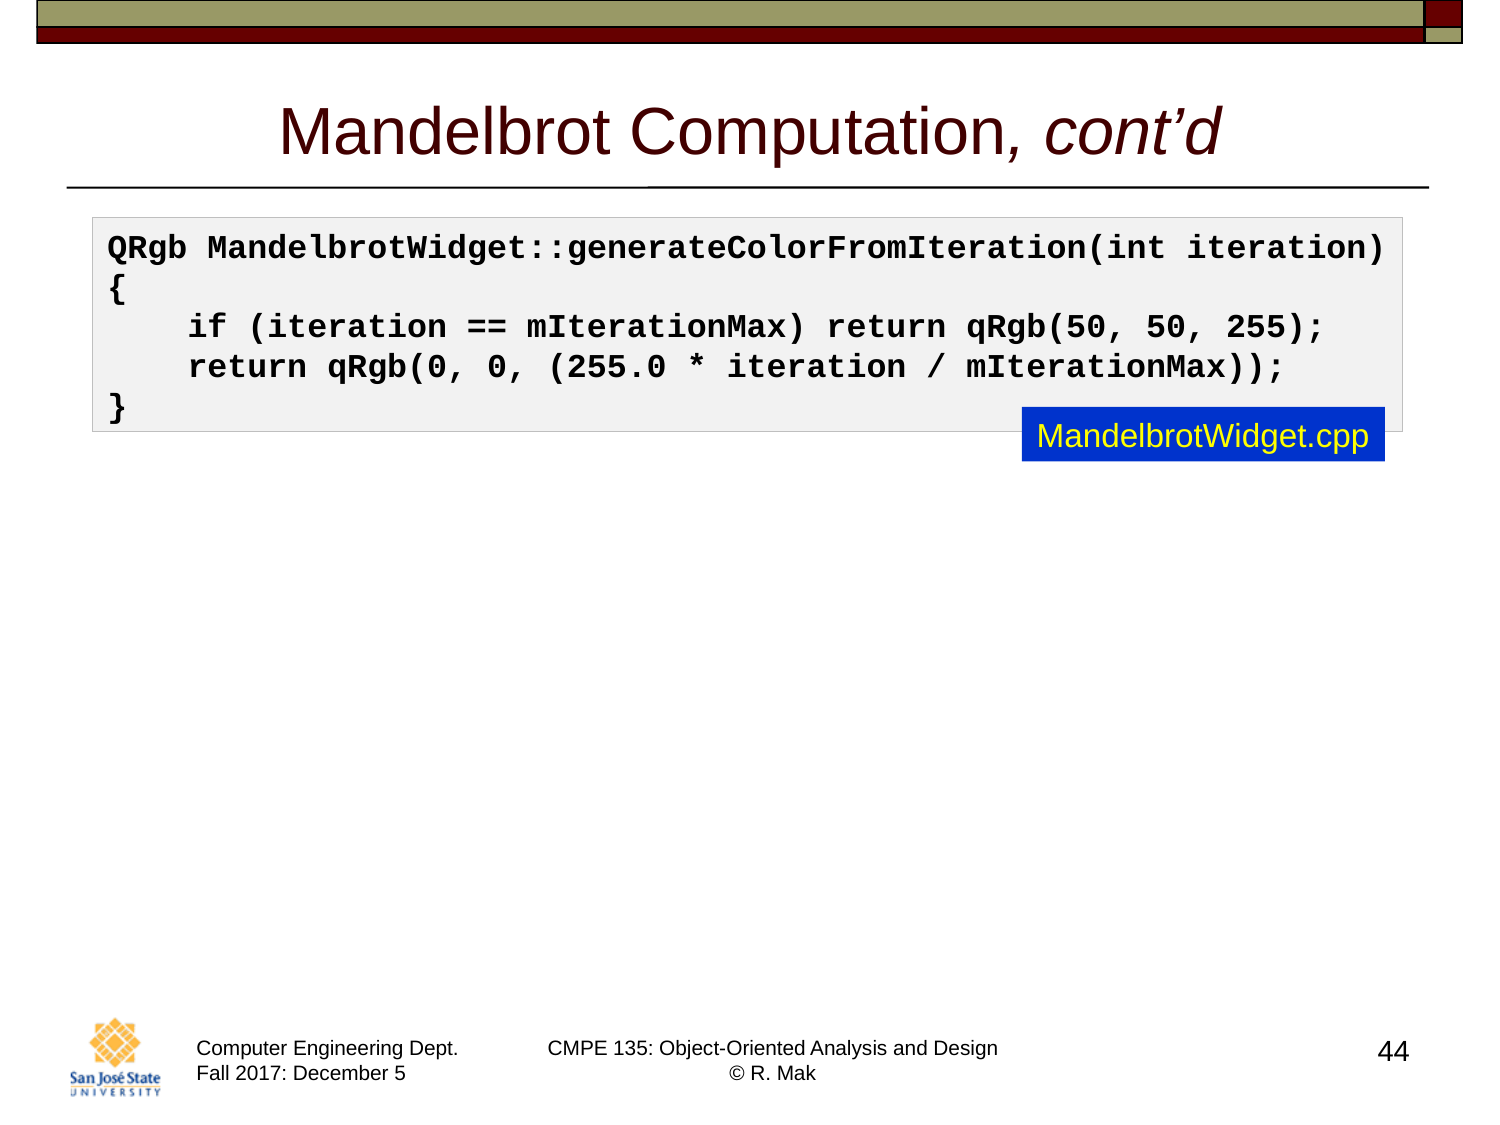

# Mandelbrot Computation, cont’d
QRgb MandelbrotWidget::generateColorFromIteration(int iteration)
{
    if (iteration == mIterationMax) return qRgb(50, 50, 255);
    return qRgb(0, 0, (255.0 * iteration / mIterationMax));
}
MandelbrotWidget.cpp
44